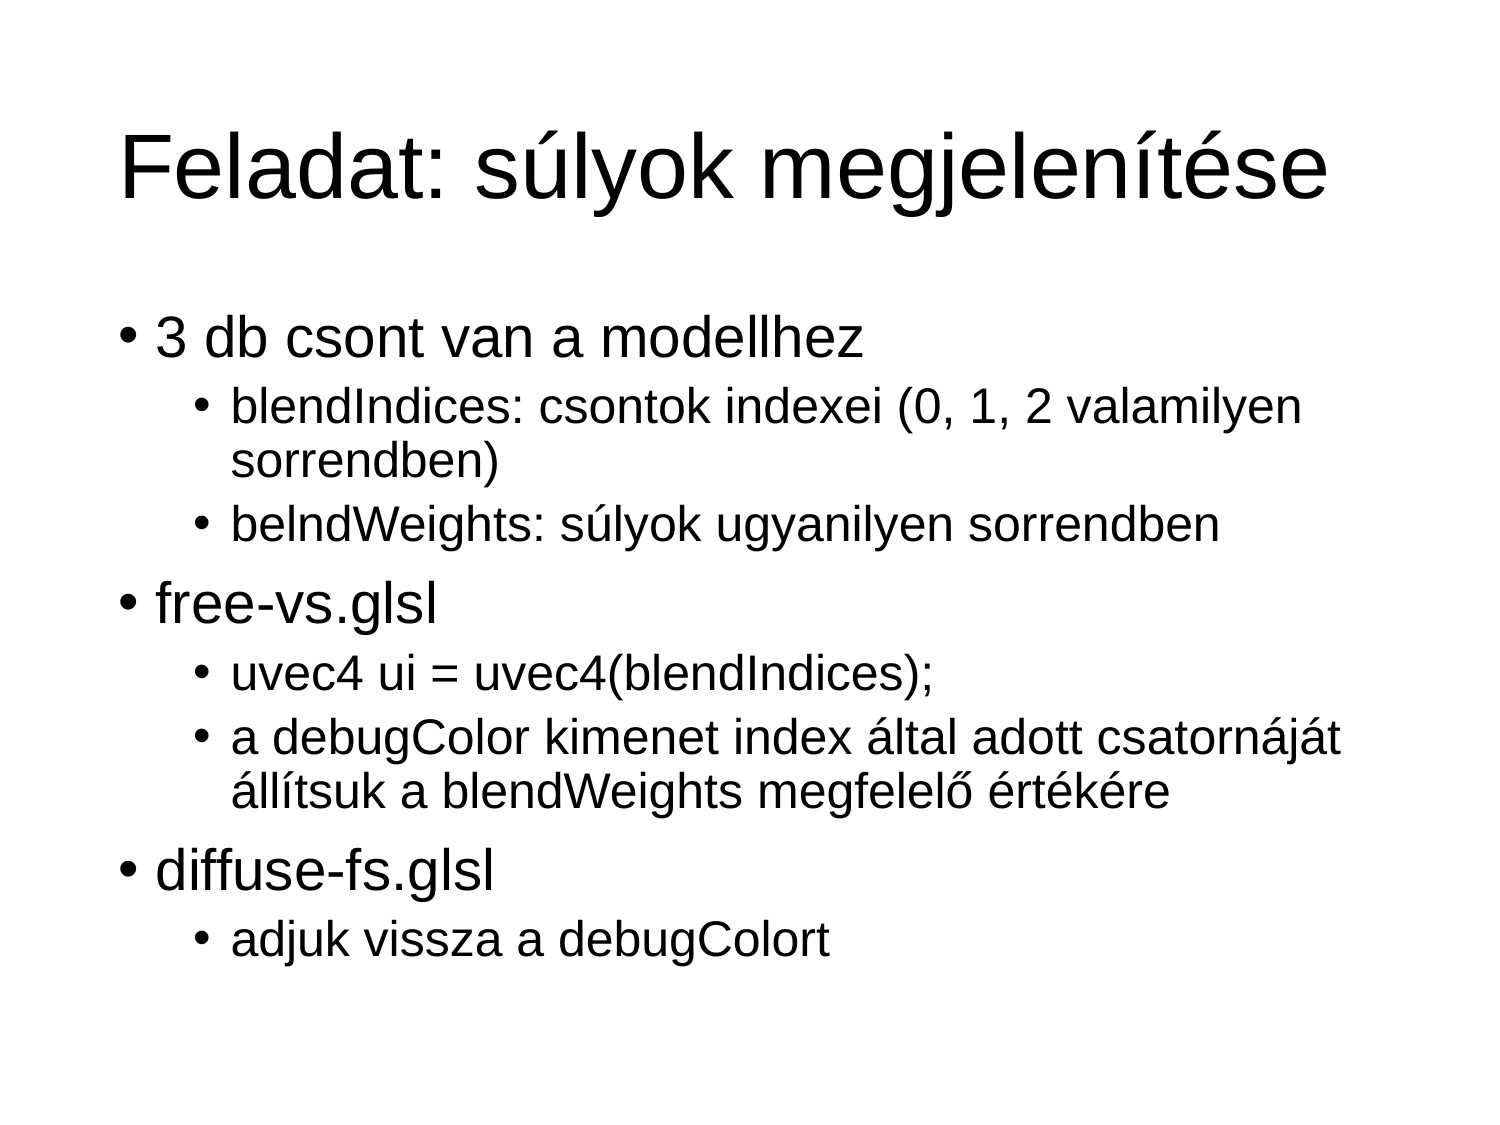

# Feladat: súlyok megjelenítése
3 db csont van a modellhez
blendIndices: csontok indexei (0, 1, 2 valamilyen sorrendben)
belndWeights: súlyok ugyanilyen sorrendben
free-vs.glsl
uvec4 ui = uvec4(blendIndices);
a debugColor kimenet index által adott csatornáját állítsuk a blendWeights megfelelő értékére
diffuse-fs.glsl
adjuk vissza a debugColort